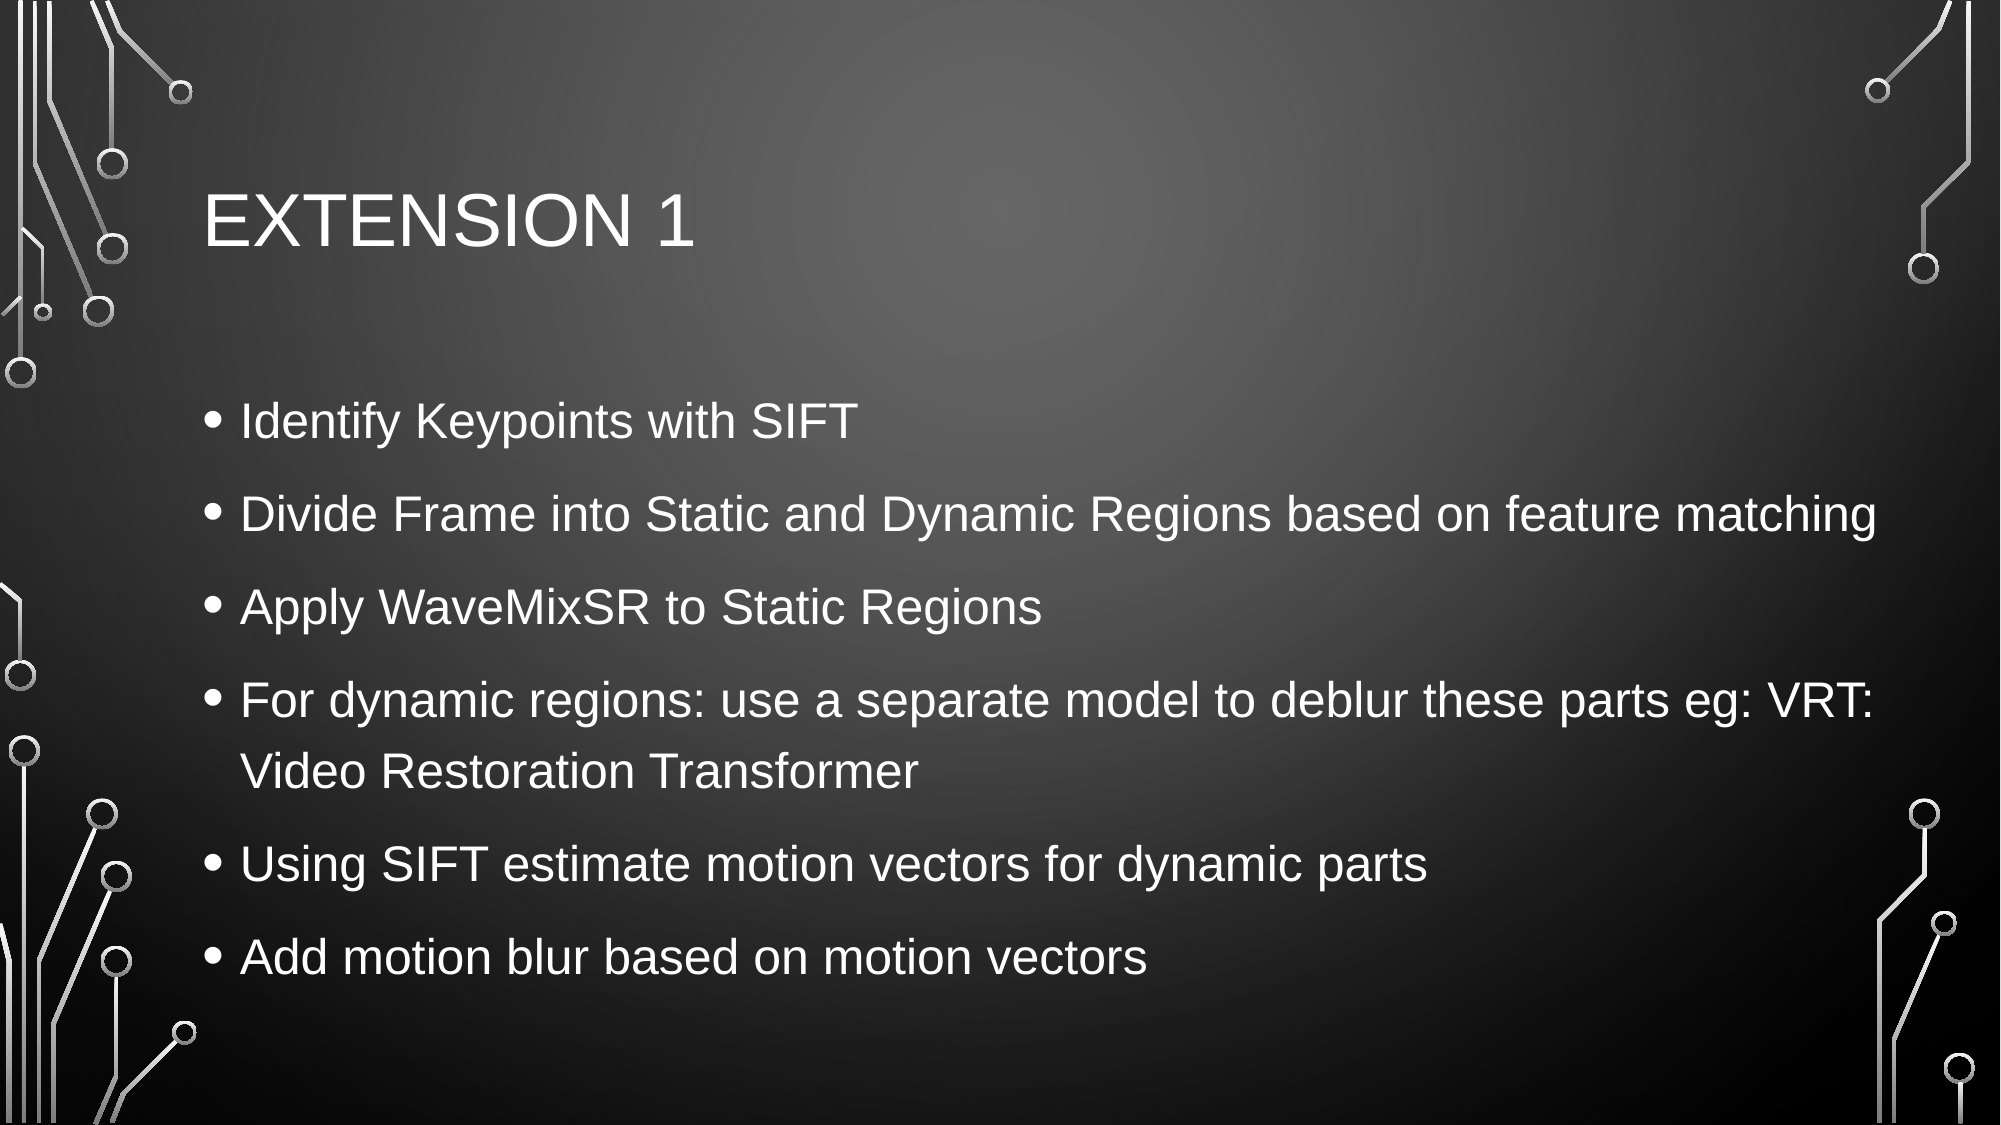

# Extension 1
Identify Keypoints with SIFT
Divide Frame into Static and Dynamic Regions based on feature matching
Apply WaveMixSR to Static Regions
For dynamic regions: use a separate model to deblur these parts eg: VRT: Video Restoration Transformer
Using SIFT estimate motion vectors for dynamic parts
Add motion blur based on motion vectors